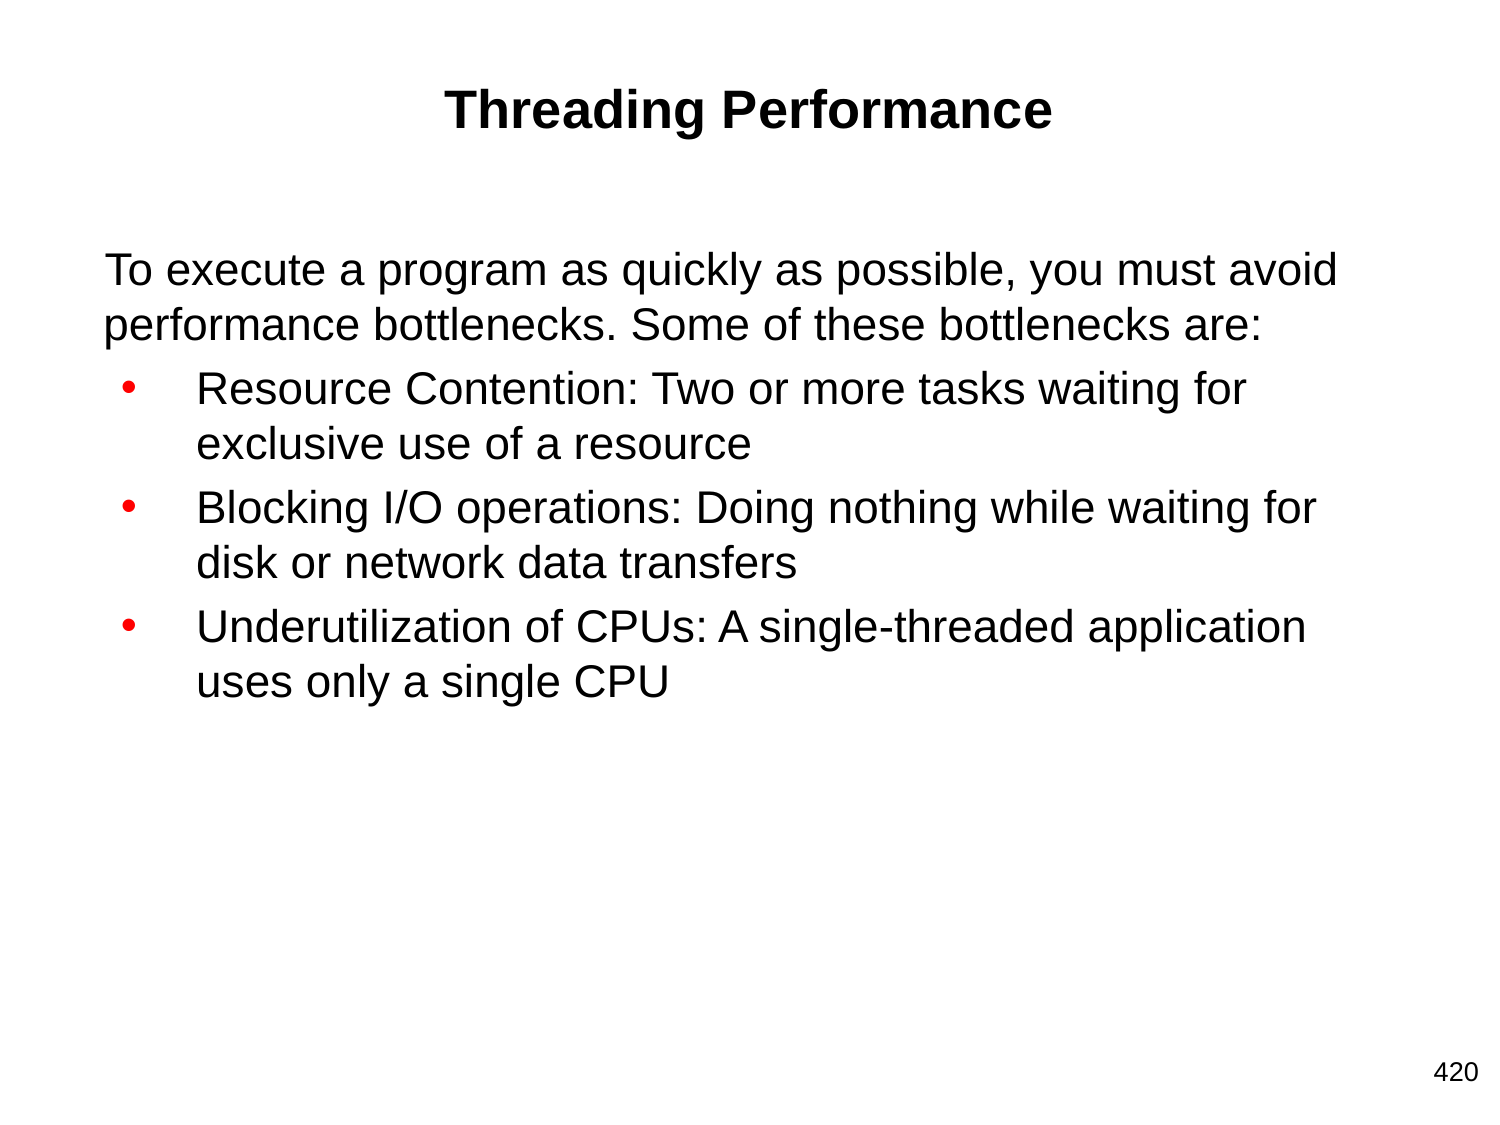

# Threading Performance
To execute a program as quickly as possible, you must avoid performance bottlenecks. Some of these bottlenecks are:
Resource Contention: Two or more tasks waiting for exclusive use of a resource
Blocking I/O operations: Doing nothing while waiting for disk or network data transfers
Underutilization of CPUs: A single-threaded application uses only a single CPU
420